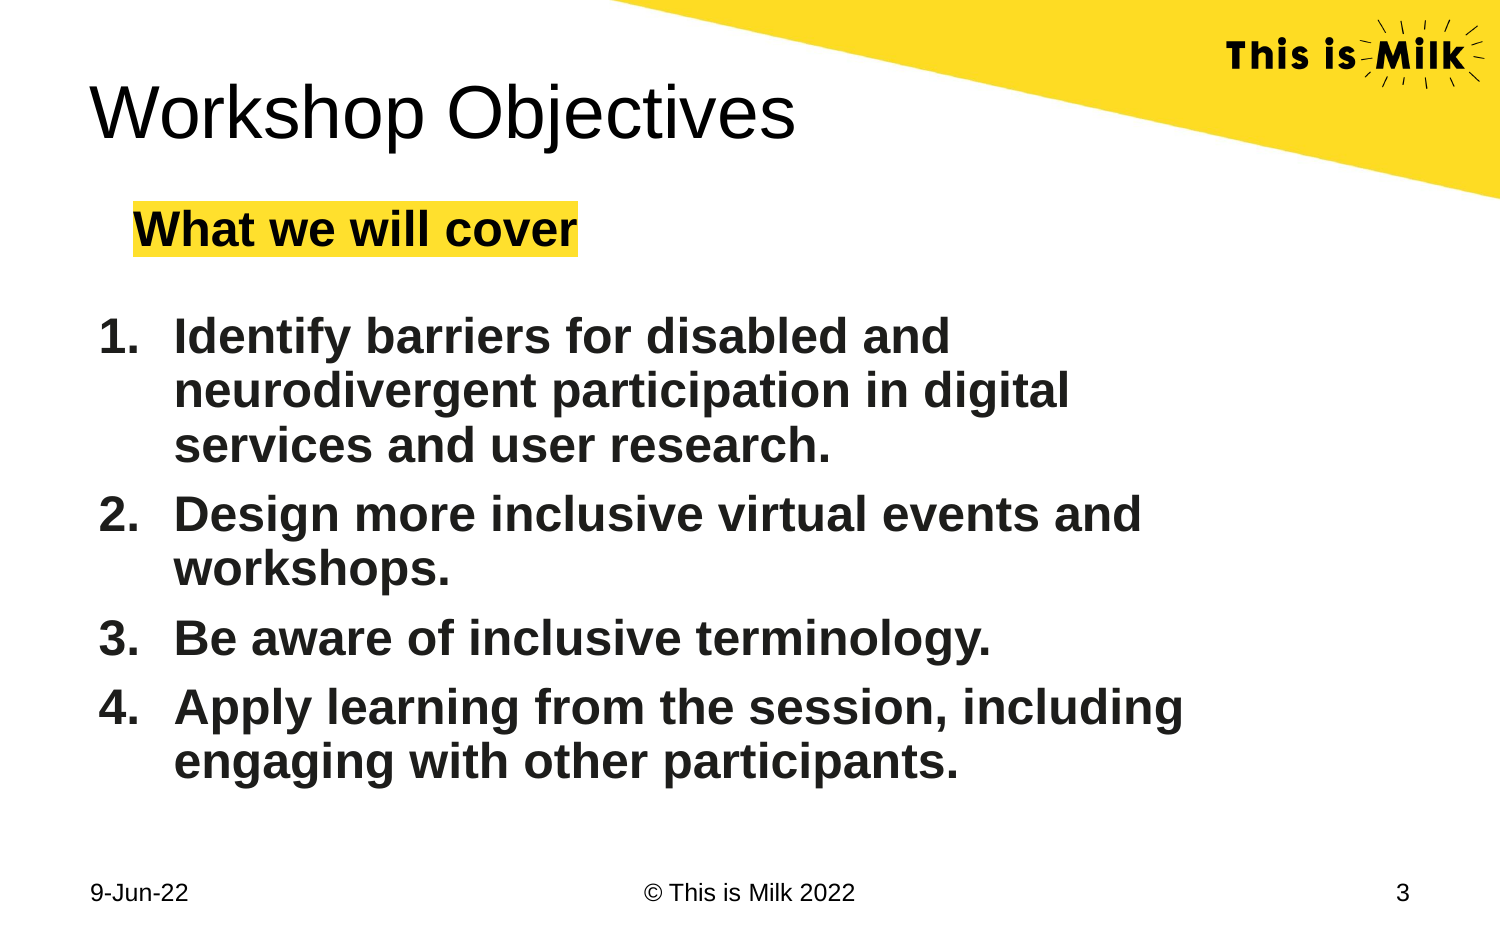

Workshop Objectives
What we will cover
Identify barriers for disabled and neurodivergent participation in digital services and user research.
Design more inclusive virtual events and workshops.
Be aware of inclusive terminology.
Apply learning from the session, including engaging with other participants.
9-Jun-22
© This is Milk 2022

3